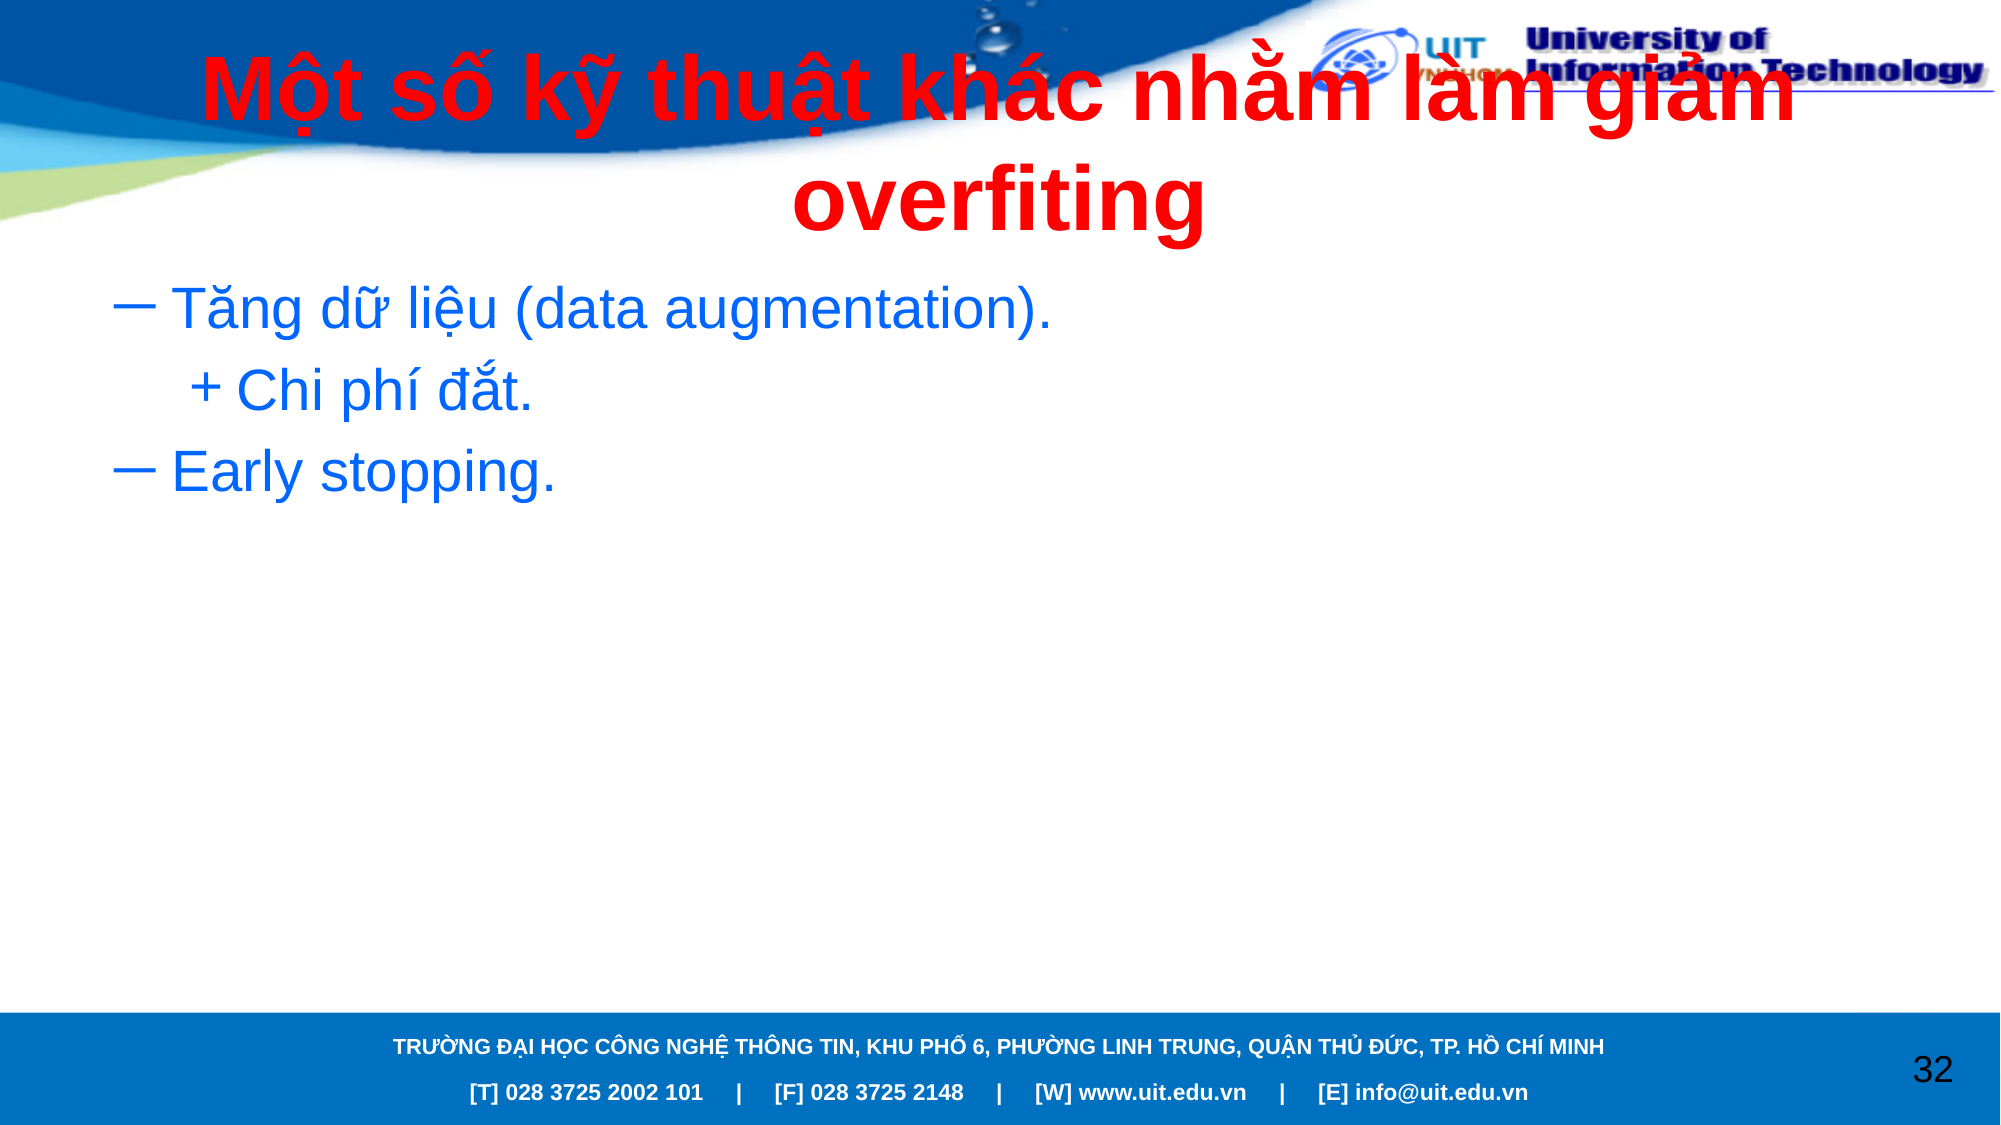

# Một số kỹ thuật khác nhằm làm giảm overfiting
Tăng dữ liệu (data augmentation).
Chi phí đắt.
Early stopping.